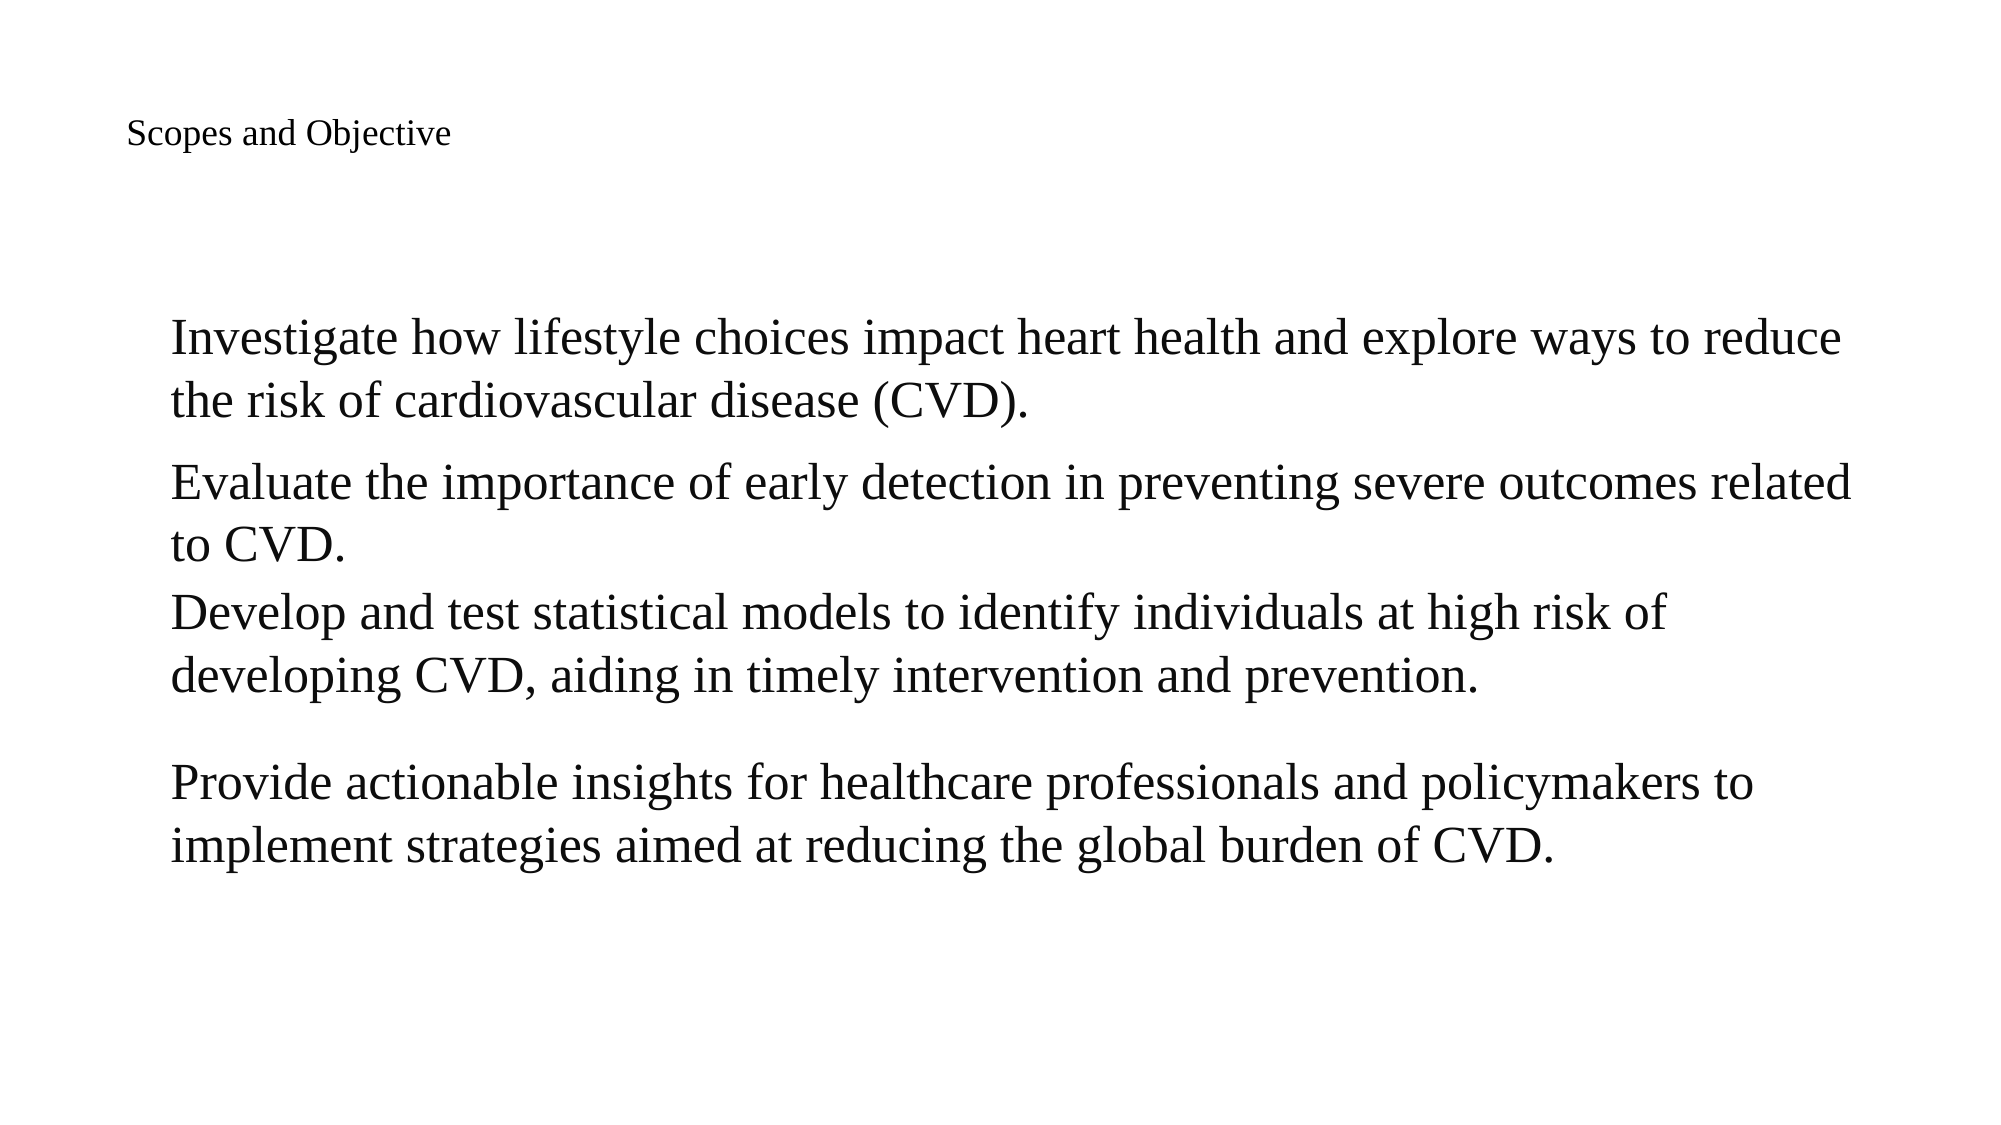

Scopes and Objective
Investigate how lifestyle choices impact heart health and explore ways to reduce the risk of cardiovascular disease (CVD).
Evaluate the importance of early detection in preventing severe outcomes related to CVD.
Develop and test statistical models to identify individuals at high risk of developing CVD, aiding in timely intervention and prevention.
Provide actionable insights for healthcare professionals and policymakers to implement strategies aimed at reducing the global burden of CVD.